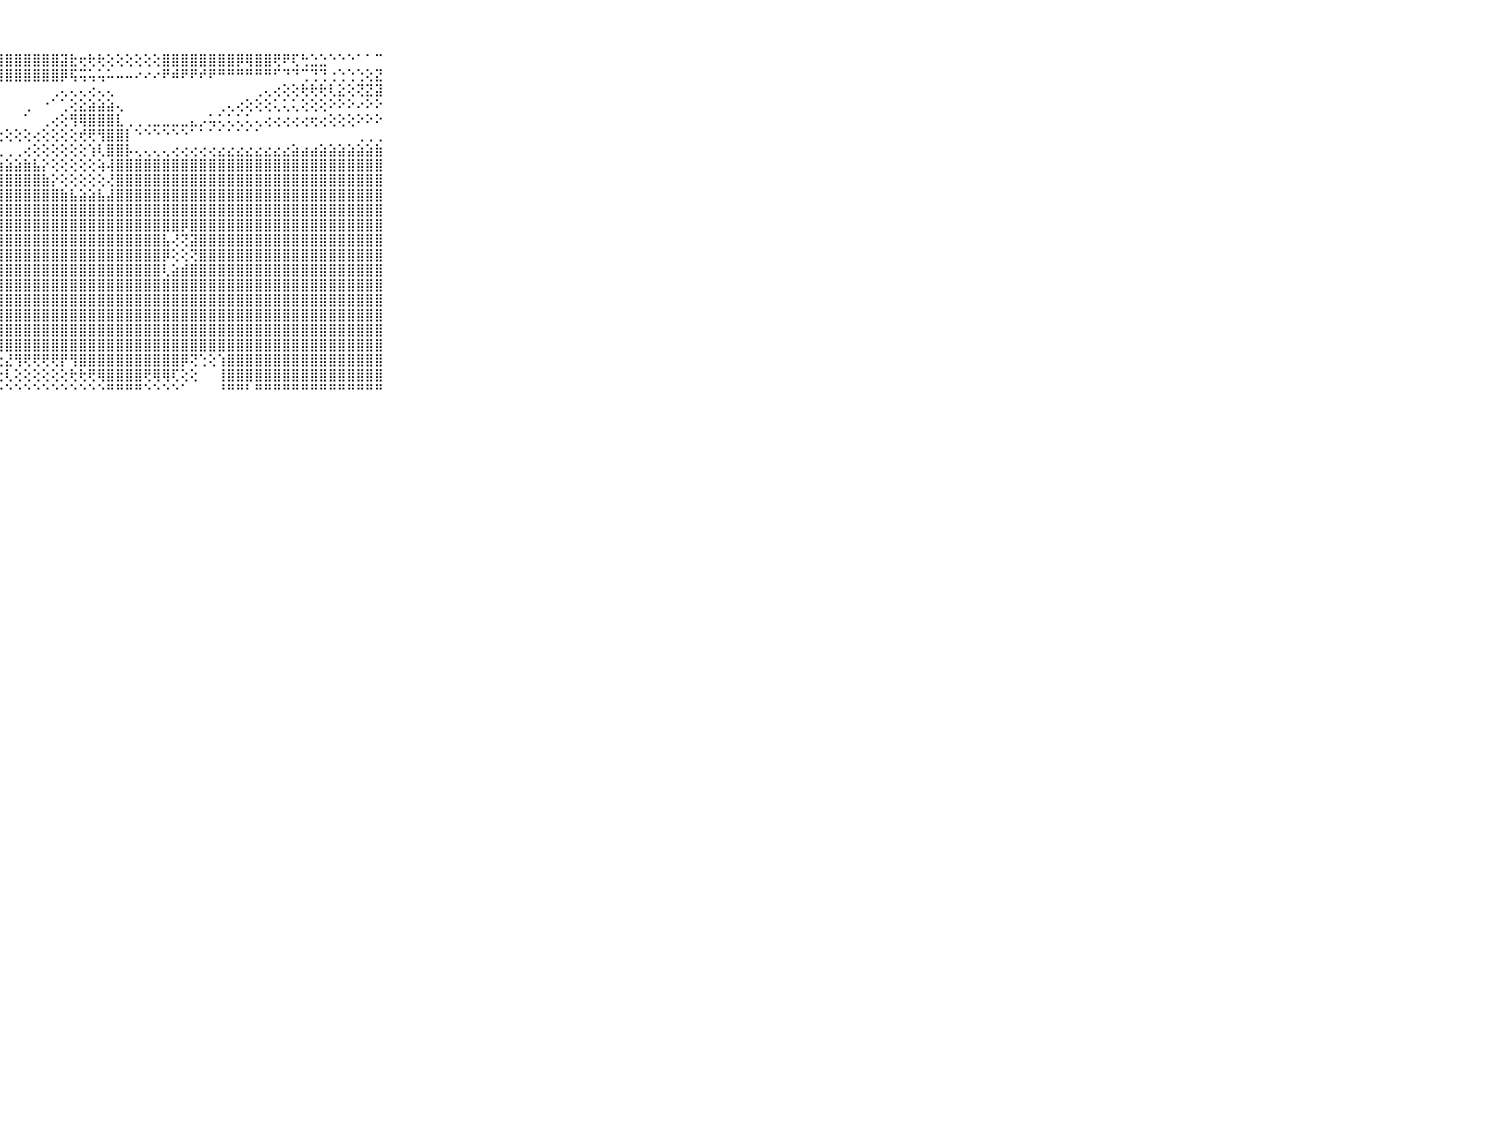

⠀⠀⠀⠀⠀⠀⠀⠀⠀⠀⠀⣿⣯⣿⣿⣽⣿⣿⣿⣿⣿⣿⣿⣿⣿⣿⣿⣿⣿⣿⣿⣿⣿⣿⣽⣗⢖⢗⢗⢕⢕⢕⢕⢕⢕⣿⣿⣿⣿⣿⣿⣿⣿⡿⢿⣿⣿⢟⠟⢏⢓⣑⣑⠑⠑⠑⠁⠁⠉⠀⠀⠀⠀⠀⠀⠀⠀⠀⠀⠀⠀
⠀⠀⠀⠀⠀⠀⠀⠀⠀⠀⠀⣿⣿⣿⣿⣿⣿⣿⢿⡿⢿⣿⣿⣿⣿⣿⣿⣿⣿⣿⣿⣿⣿⣿⡿⢯⢭⢥⢥⠥⠤⠤⠔⠔⠔⠟⠾⠟⠟⠞⠟⠛⠛⠛⠛⠛⠛⠋⠙⠙⢉⢙⢙⢐⢑⢑⢑⢕⣝⠀⠀⠀⠀⠀⠀⠀⠀⠀⠀⠀⠀
⠀⠀⠀⠀⠀⠀⠀⠀⠀⠀⠀⠁⠁⠁⠁⠁⠁⠁⠁⠁⠁⠁⠁⠁⠀⠀⠀⠀⠀⠀⠀⠀⠀⢀⢄⢄⢄⢔⢄⢄⠀⠀⠀⠀⠀⠀⠀⠀⠀⠀⠀⠀⠀⠀⠀⢀⢄⢔⢕⢕⢗⢗⢗⢇⣕⢕⢝⣝⣽⠀⠀⠀⠀⠀⠀⠀⠀⠀⠀⠀⠀
⠀⠀⠀⠀⠀⠀⠀⠀⠀⠀⠀⠀⠀⠀⠀⠀⠀⠀⠀⠀⠀⠀⠀⠀⠀⠀⠀⠀⠀⠀⢀⠀⠐⠁⢁⢕⣕⣵⣵⣵⢄⠀⠀⠀⠀⠀⠀⠀⠀⠀⠀⢀⢄⢔⢕⢕⢕⢅⢅⢅⢕⢕⢕⠕⠕⠕⠔⠕⠕⠀⠀⠀⠀⠀⠀⠀⠀⠀⠀⠀⠀
⠀⠀⠀⠀⠀⠀⠀⠀⠀⠀⠀⠀⠀⠀⠁⠁⠀⠁⠁⠁⠁⠁⠁⠁⠀⠀⠀⠀⠀⠀⠁⠀⢀⢔⢕⢻⢿⣿⣿⣿⣇⢀⢀⢀⣀⣀⣀⣀⣄⡠⢥⢅⢅⢅⢅⢄⢔⢔⢔⢔⢔⢖⢔⢕⢕⢕⠕⠕⠕⠀⠀⠀⠀⠀⠀⠀⠀⠀⠀⠀⠀
⠀⠀⠀⠀⠀⠀⠀⠀⠀⠀⠀⢄⢄⢔⢔⢔⢔⢔⢔⢔⢔⢔⢔⢔⢔⢔⢔⢔⢕⢕⢕⢔⢕⢕⢕⢕⢞⢟⢻⣿⣿⡇⠑⠑⠑⠑⠑⠑⠁⠁⠁⠁⠁⠁⠁⠁⠀⠀⠀⠀⠀⠀⠀⠀⠀⠀⢀⢀⢀⠀⠀⠀⠀⠀⠀⠀⠀⠀⠀⠀⠀
⠀⠀⠀⠀⠀⠀⠀⠀⠀⠀⠀⠁⠁⠁⠀⠀⠀⠀⠀⠀⢀⠀⢀⢀⢀⢀⢀⢀⢀⢀⢔⢕⢕⢕⢕⢕⢕⢱⢇⣿⣿⡧⢄⢄⢄⢄⢔⢔⢔⢔⢔⣔⣔⣔⣔⣔⣔⣔⣔⣵⣴⣴⣵⣵⣵⣵⣵⣵⣷⠀⠀⠀⠀⠀⠀⠀⠀⠀⠀⠀⠀
⠀⠀⠀⠀⠀⠀⠀⠀⠀⠀⠀⣑⣕⣕⣕⣕⣕⣕⣕⣵⣵⣵⣵⣵⣵⣵⣵⣵⣵⣵⣷⣧⡕⢕⢕⢕⢕⢕⢵⢼⣿⣿⣿⣿⣿⣿⣿⣿⣿⣿⣿⣿⣿⣿⣿⣿⣿⣿⣿⣿⣿⣿⣿⣿⣿⣿⣿⣿⣿⠀⠀⠀⠀⠀⠀⠀⠀⠀⠀⠀⠀
⠀⠀⠀⠀⠀⠀⠀⠀⠀⠀⠀⣿⣿⣿⣿⣿⣿⣿⣿⡟⢟⢟⣿⣿⣿⣿⣿⣿⣿⣿⣿⣿⣷⡕⢕⢕⢕⢕⢕⢜⣿⣿⣿⣿⣿⣿⣿⣿⣿⣿⣿⣿⣿⣿⣿⣿⣿⣿⣿⣿⣿⣿⣿⣿⣿⣿⣿⣿⣿⠀⠀⠀⠀⠀⠀⠀⠀⠀⠀⠀⠀
⠀⠀⠀⠀⠀⠀⠀⠀⠀⠀⠀⣿⣿⣿⣿⣿⣿⣿⣿⣷⢕⢱⣿⣿⣿⣿⣿⣿⣿⣿⣿⣿⣿⣿⣷⣧⣵⣵⣧⣼⣿⣿⣿⣿⣿⣿⣿⣿⣿⣿⣿⣿⣿⣿⣿⣿⣿⣿⣿⣿⣿⣿⣿⣿⣿⣿⣿⣿⣿⠀⠀⠀⠀⠀⠀⠀⠀⠀⠀⠀⠀
⠀⠀⠀⠀⠀⠀⠀⠀⠀⠀⠀⣿⣿⣿⣿⣿⣿⣿⣿⣿⢕⢕⢸⣿⣿⣿⣿⣿⣿⣿⣿⣿⣿⣿⣿⣿⣿⣿⣿⣿⣿⣿⣿⣿⣿⣿⣿⣿⣿⣿⣿⣿⣿⣿⣿⣿⣿⣿⣿⣿⣿⣿⣿⣿⣿⣿⣿⣿⣿⠀⠀⠀⠀⠀⠀⠀⠀⠀⠀⠀⠀
⠀⠀⠀⠀⠀⠀⠀⠀⠀⠀⠀⣿⣿⣿⣿⣿⣿⣿⣿⣿⢕⢕⢸⣿⣿⣿⣿⣿⣿⣿⣿⣿⣿⣿⣿⣿⣿⣿⣿⣿⣿⣿⣿⣿⣿⣿⣿⡿⣿⣿⣿⣿⣿⣿⣿⣿⣿⣿⣿⣿⣿⣿⣿⣿⣿⣿⣿⣿⣿⠀⠀⠀⠀⠀⠀⠀⠀⠀⠀⠀⠀
⠀⠀⠀⠀⠀⠀⠀⠀⠀⠀⠀⣿⣿⣿⣿⣿⣿⣿⣿⣿⢕⢕⢸⣿⣿⣿⣿⣿⣿⣿⣿⣿⣿⣿⣿⣿⣿⣿⣿⣿⣿⣿⣿⣿⣿⣧⢜⢝⣽⣿⣿⣿⣿⣿⣿⣿⣿⣿⣿⣿⣿⣿⣿⣿⣿⣿⣿⣿⣿⠀⠀⠀⠀⠀⠀⠀⠀⠀⠀⠀⠀
⠀⠀⠀⠀⠀⠀⠀⠀⠀⠀⠀⣿⣿⣿⣿⣿⣿⣿⣿⣿⢕⠑⢸⣿⣿⣿⣿⣿⣿⣿⣿⣿⣿⣿⣿⣿⣿⣿⣿⣿⣿⣿⣿⣿⣿⡿⢕⢕⢝⣿⣿⣿⣿⣿⣿⣿⣿⣿⣿⣿⣿⣿⣿⣿⣿⣿⣿⣿⣿⠀⠀⠀⠀⠀⠀⠀⠀⠀⠀⠀⠀
⠀⠀⠀⠀⠀⠀⠀⠀⠀⠀⠀⣿⣿⣿⣿⣿⣿⣿⣿⣿⡇⠀⢕⣿⣿⣿⣿⣿⣿⣿⣿⣿⣿⣿⣿⣿⣿⣿⣿⣿⣿⣿⣿⣿⣿⢇⣵⣾⣿⣿⣿⣿⣿⣿⣿⣿⣿⣿⣿⣿⣿⣿⣿⣿⣿⣿⣿⣿⣿⠀⠀⠀⠀⠀⠀⠀⠀⠀⠀⠀⠀
⠀⠀⠀⠀⠀⠀⠀⠀⠀⠀⠀⣿⣿⣿⣿⣿⣿⣿⣿⣿⡇⢔⢕⣿⣿⣿⣿⣿⣿⣿⣿⣿⣿⣿⣿⣿⣿⣿⣿⣿⣿⣿⣿⣿⣿⣿⣿⣿⣿⣿⣿⣿⣿⣿⣿⣿⣿⣿⣿⣿⣿⣿⣿⣿⣿⣿⣿⣿⣿⠀⠀⠀⠀⠀⠀⠀⠀⠀⠀⠀⠀
⠀⠀⠀⠀⠀⠀⠀⠀⠀⠀⠀⣿⣿⣿⣿⣿⣿⣿⣿⣿⣧⢕⣕⣿⣿⣿⣿⣿⣿⣿⣿⣿⣿⣿⣿⣿⣿⣿⣿⣿⣿⣿⣿⣿⣿⣿⣿⣿⣿⣿⣿⣿⣿⣿⣿⣿⣿⣿⣿⣿⣿⣿⣿⣿⣿⣿⣿⣿⣿⠀⠀⠀⠀⠀⠀⠀⠀⠀⠀⠀⠀
⠀⠀⠀⠀⠀⠀⠀⠀⠀⠀⠀⣿⣿⣿⣿⣿⣿⣿⣿⣿⣿⣿⣿⣿⣿⣿⣿⣿⣿⣿⣿⣿⣿⣿⣿⣿⣿⣿⣿⣿⣿⣿⣿⣿⣿⣿⣿⣿⣿⣿⣿⣿⣿⣿⣿⣿⣿⣿⣿⣿⣿⣿⣿⣿⣿⣿⣿⣿⣿⠀⠀⠀⠀⠀⠀⠀⠀⠀⠀⠀⠀
⠀⠀⠀⠀⠀⠀⠀⠀⠀⠀⠀⣿⣿⣿⣿⣿⣿⣿⣿⣿⣿⣿⣿⣿⣿⣿⣿⣿⣿⣿⣿⣿⣿⣿⣿⣿⣿⣿⣿⣿⣿⣿⣿⣿⣿⣿⣿⣿⣿⣿⣿⣿⣿⣿⣿⣿⣿⣿⣿⣿⣿⣿⣿⣿⣿⣿⣿⣿⣿⠀⠀⠀⠀⠀⠀⠀⠀⠀⠀⠀⠀
⠀⠀⠀⠀⠀⠀⠀⠀⠀⠀⠀⣿⣿⣿⣿⣿⣿⣿⣿⣿⣽⣿⢿⣿⣿⣿⣿⣿⣿⣿⣿⣿⣿⣿⣿⣿⣿⣿⣿⣿⣿⣿⣿⣿⣿⣿⣿⣿⣿⣿⣿⣿⣿⣿⣿⣿⣿⣿⣿⣿⣿⣿⣿⣿⣿⣿⣿⣿⣿⠀⠀⠀⠀⠀⠀⠀⠀⠀⠀⠀⠀
⠀⠀⠀⠀⠀⠀⠀⠀⠀⠀⠀⢿⢿⢿⢟⢟⢟⢟⢟⣫⡇⣧⢸⣿⣿⡝⢝⢕⣜⢻⢟⢟⢟⢟⡟⢻⣿⣿⣿⣿⣿⣿⣿⣿⣿⣿⣿⡿⢝⢑⢕⢱⣿⣿⣿⣿⣿⣿⣿⣿⣿⣿⣿⣿⣿⣿⣿⣿⣿⠀⠀⠀⠀⠀⠀⠀⠀⠀⠀⠀⠀
⠀⠀⠀⠀⠀⠀⠀⠀⠀⠀⠀⠕⢕⢕⢕⢕⢕⢕⢘⢳⢿⡿⢿⣿⢟⢕⢅⢕⢇⢕⢕⢕⢕⢕⢕⢗⢗⢟⢿⣿⣿⣿⣿⢟⢿⢿⢏⢕⢕⠀⠀⢸⣿⣿⣿⣿⣿⣿⣿⣿⣿⣿⣿⣿⣿⣿⣿⣿⣿⠀⠀⠀⠀⠀⠀⠀⠀⠀⠀⠀⠀
⠀⠀⠀⠀⠀⠀⠀⠀⠀⠀⠀⠑⠐⠑⠑⠑⠑⠑⠑⠑⠑⠑⠑⠑⠑⠑⠑⠑⠑⠑⠑⠑⠑⠑⠑⠑⠑⠑⠑⠛⠛⠛⠛⠑⠑⠑⠑⠁⠀⠀⠀⠘⠛⠛⠃⠛⠛⠛⠛⠛⠛⠛⠛⠛⠛⠛⠛⠛⠛⠀⠀⠀⠀⠀⠀⠀⠀⠀⠀⠀⠀